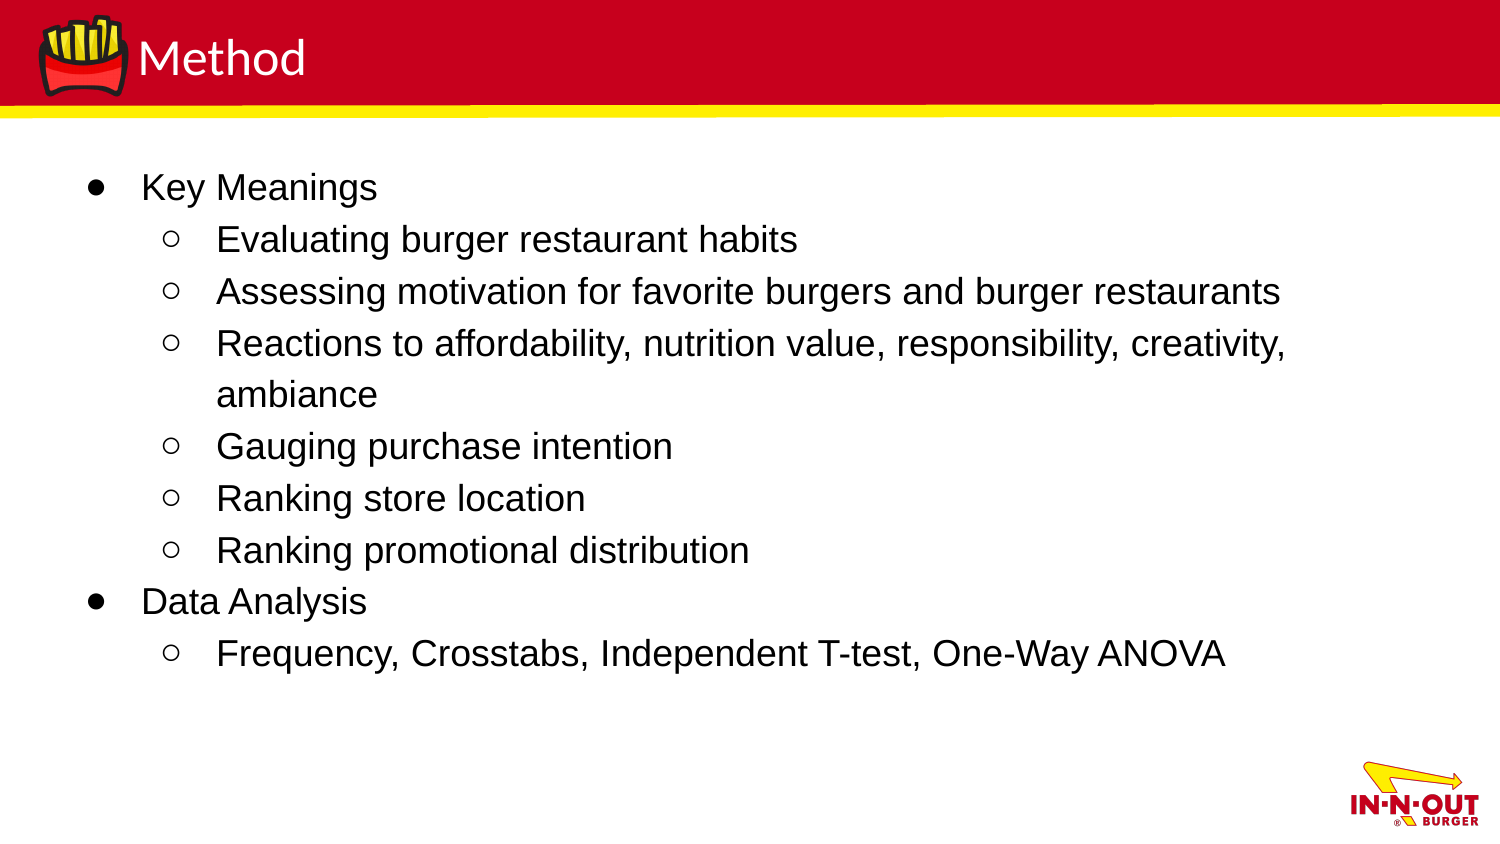

# Method
Key Meanings
Evaluating burger restaurant habits
Assessing motivation for favorite burgers and burger restaurants
Reactions to affordability, nutrition value, responsibility, creativity, ambiance
Gauging purchase intention
Ranking store location
Ranking promotional distribution
Data Analysis
Frequency, Crosstabs, Independent T-test, One-Way ANOVA